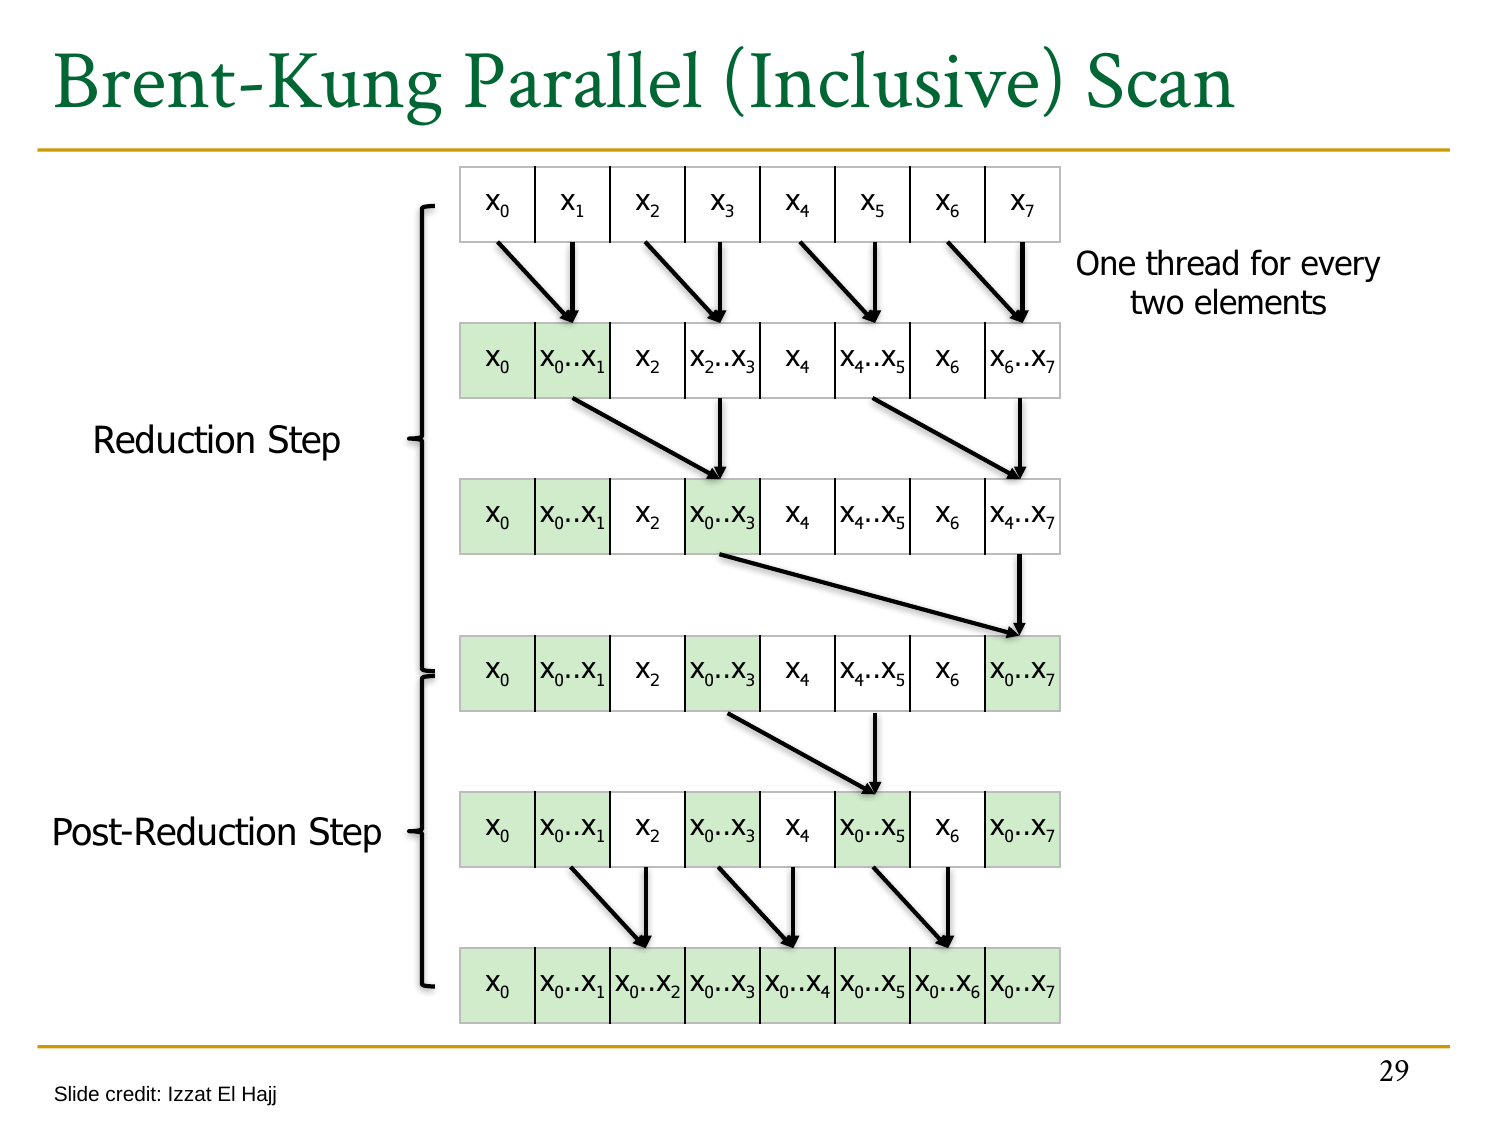

# Brent-Kung Parallel (Inclusive) Scan
| x0 | x1 | x2 | x3 | x4 | x5 | x6 | x7 |
| --- | --- | --- | --- | --- | --- | --- | --- |

One thread for every two elements
| x0 | x0..x1 | x2 | x2..x3 | x4 | x4..x5 | x6 | x6..x7 |
| --- | --- | --- | --- | --- | --- | --- | --- |
Reduction Step
| x0 | x0..x1 | x2 | x0..x3 | x4 | x4..x5 | x6 | x4..x7 |
| --- | --- | --- | --- | --- | --- | --- | --- |
| x0 | x0..x1 | x2 | x0..x3 | x4 | x4..x5 | x6 | x0..x7 |
| --- | --- | --- | --- | --- | --- | --- | --- |

| x0 | x0..x1 | x2 | x0..x3 | x4 | x0..x5 | x6 | x0..x7 |
| --- | --- | --- | --- | --- | --- | --- | --- |
Post-Reduction Step
| x0 | x0..x1 | x0..x2 | x0..x3 | x0..x4 | x0..x5 | x0..x6 | x0..x7 |
| --- | --- | --- | --- | --- | --- | --- | --- |
29
Slide credit: Izzat El Hajj